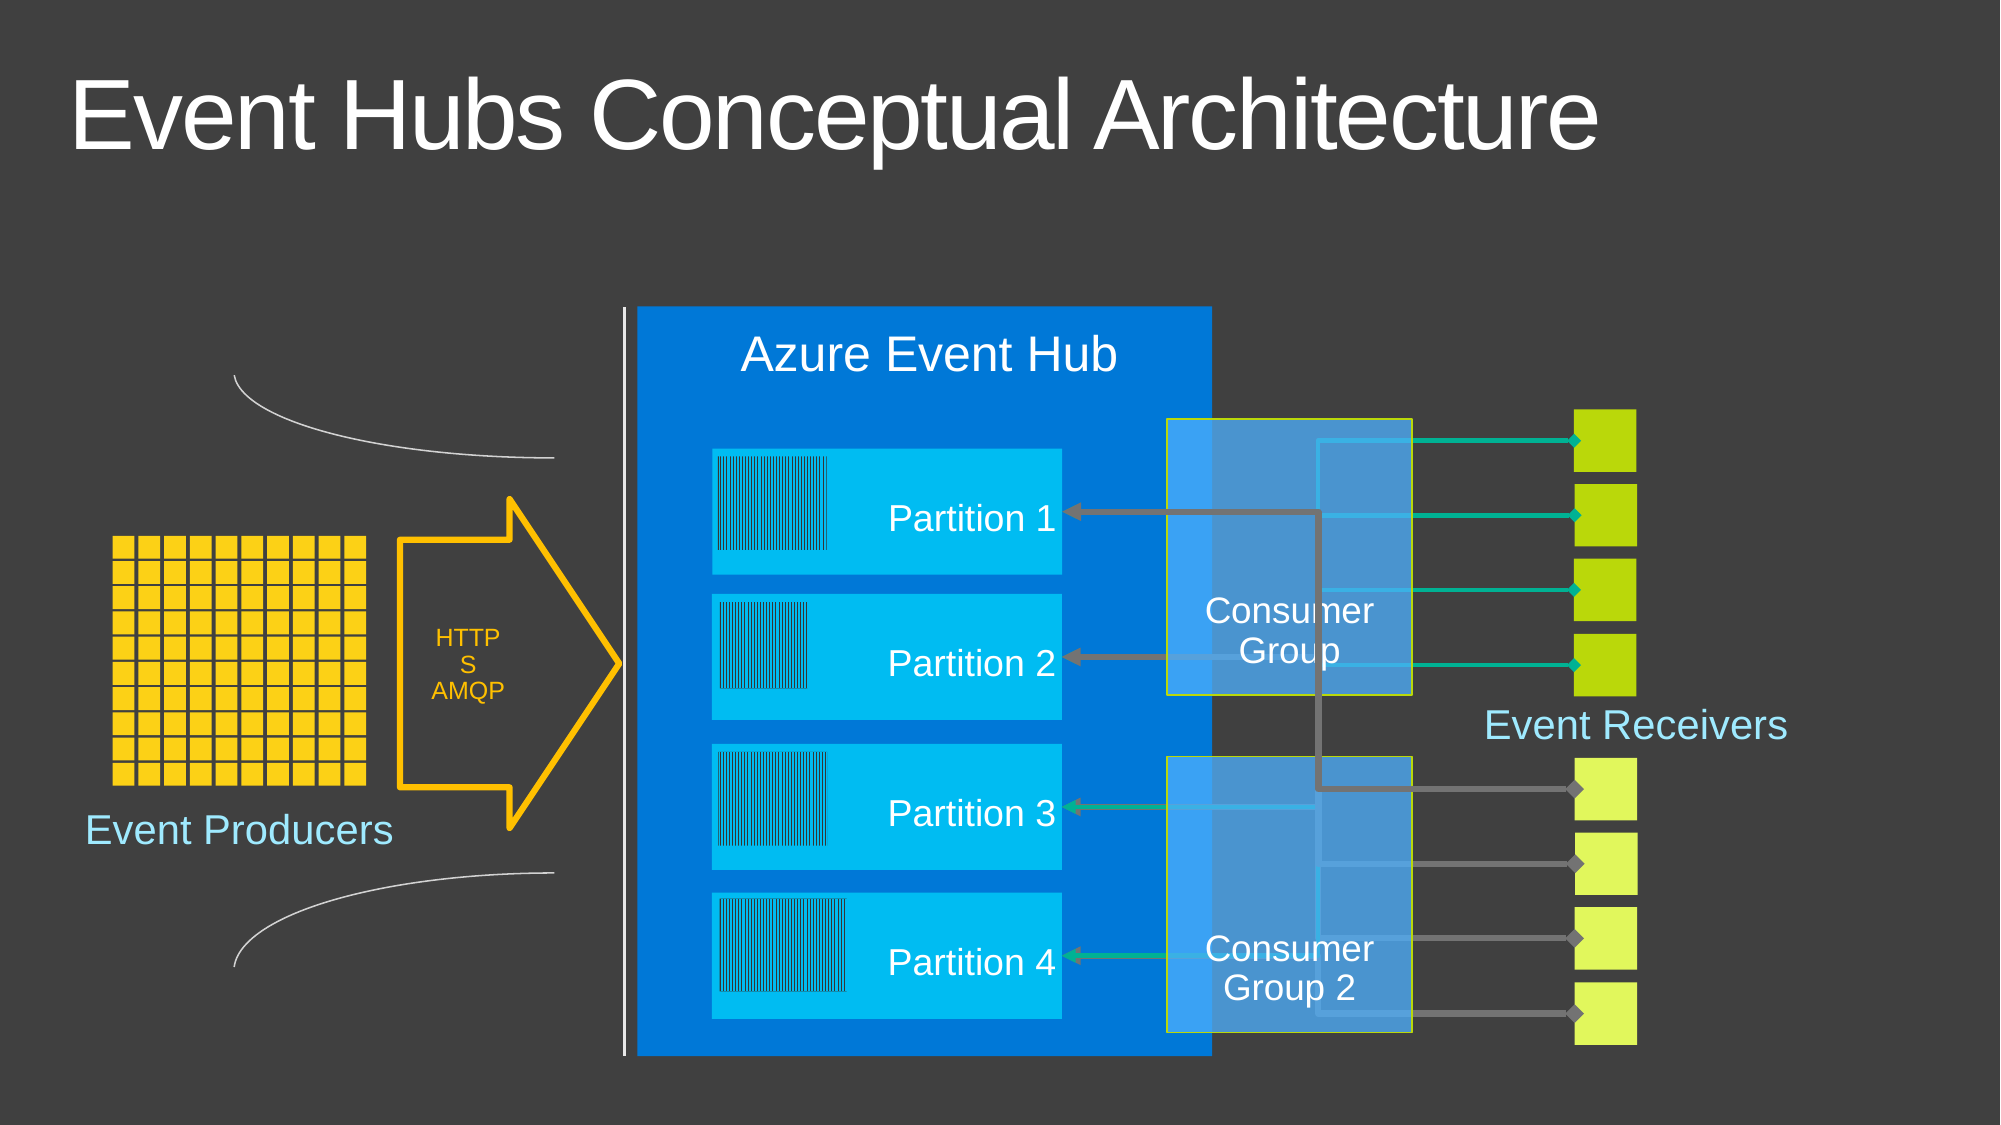

Event Hubs Conceptual Architecture

Azure Event Hub

Consumer Group
Partition 1

HTTPS
AMQP

Partition 2

Event Receivers
Partition 3

Consumer Group 2

Event Producers

Partition 4